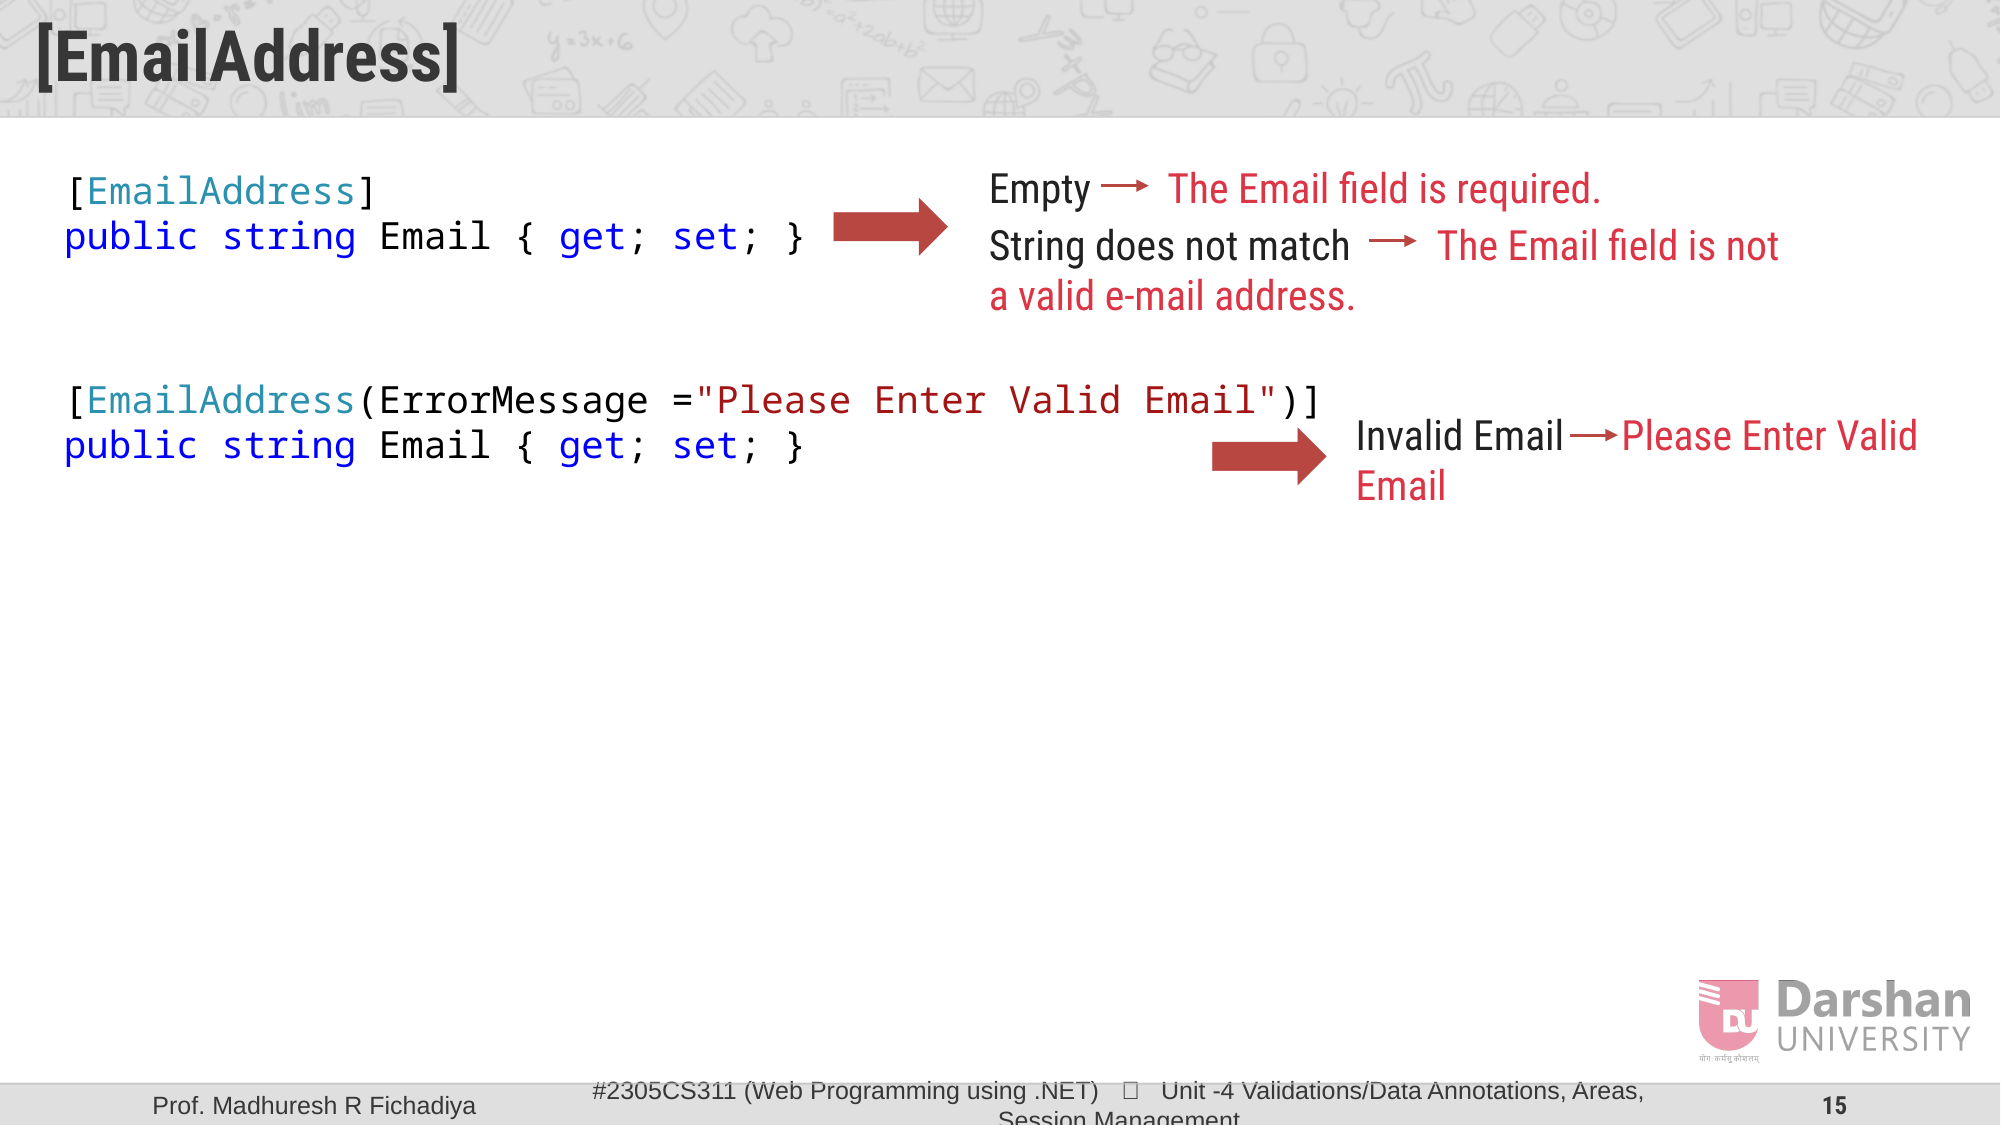

# [EmailAddress]
Empty        The Email field is required.
String does not match         The Email field is not a valid e-mail address.
[EmailAddress]
public string Email { get; set; }

[EmailAddress(ErrorMessage ="Please Enter Valid Email")]
public string Email { get; set; }
Invalid Email      Please Enter Valid Email